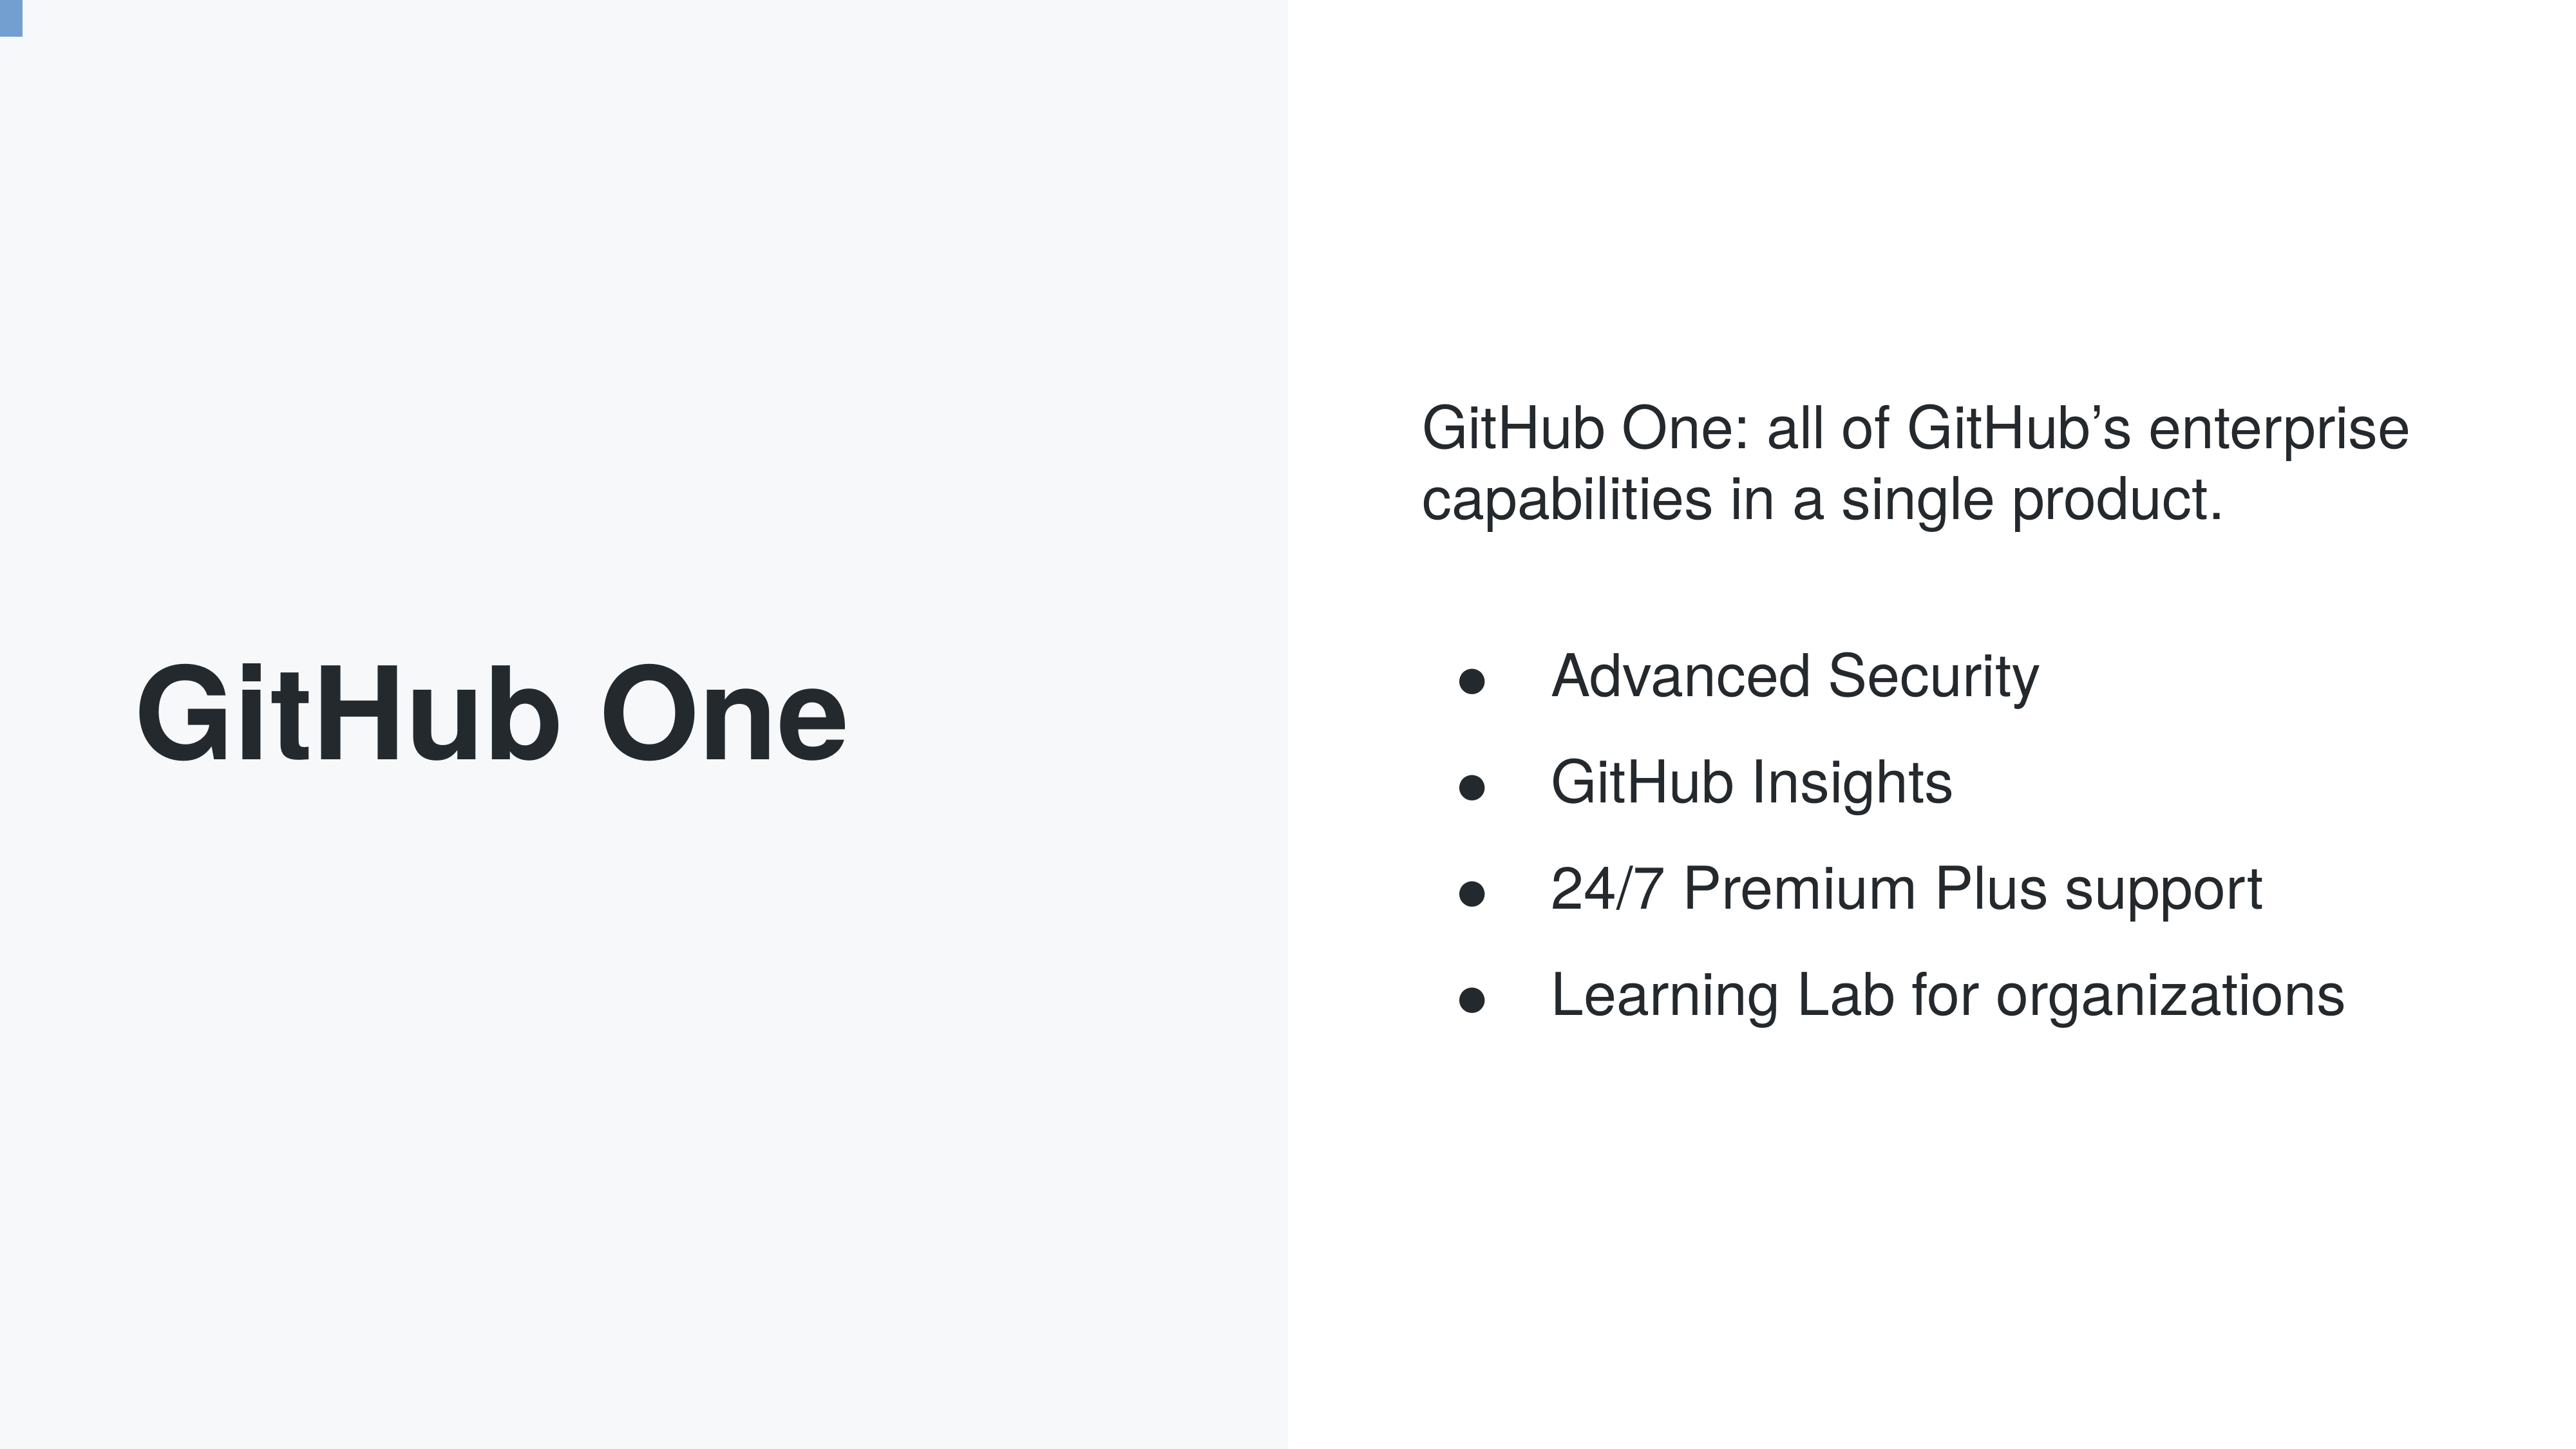

# GitHub One
GitHub One: all of GitHub’s enterprise capabilities in a single product.

Advanced Security
GitHub Insights
24/7 Premium Plus support
Learning Lab for organizations